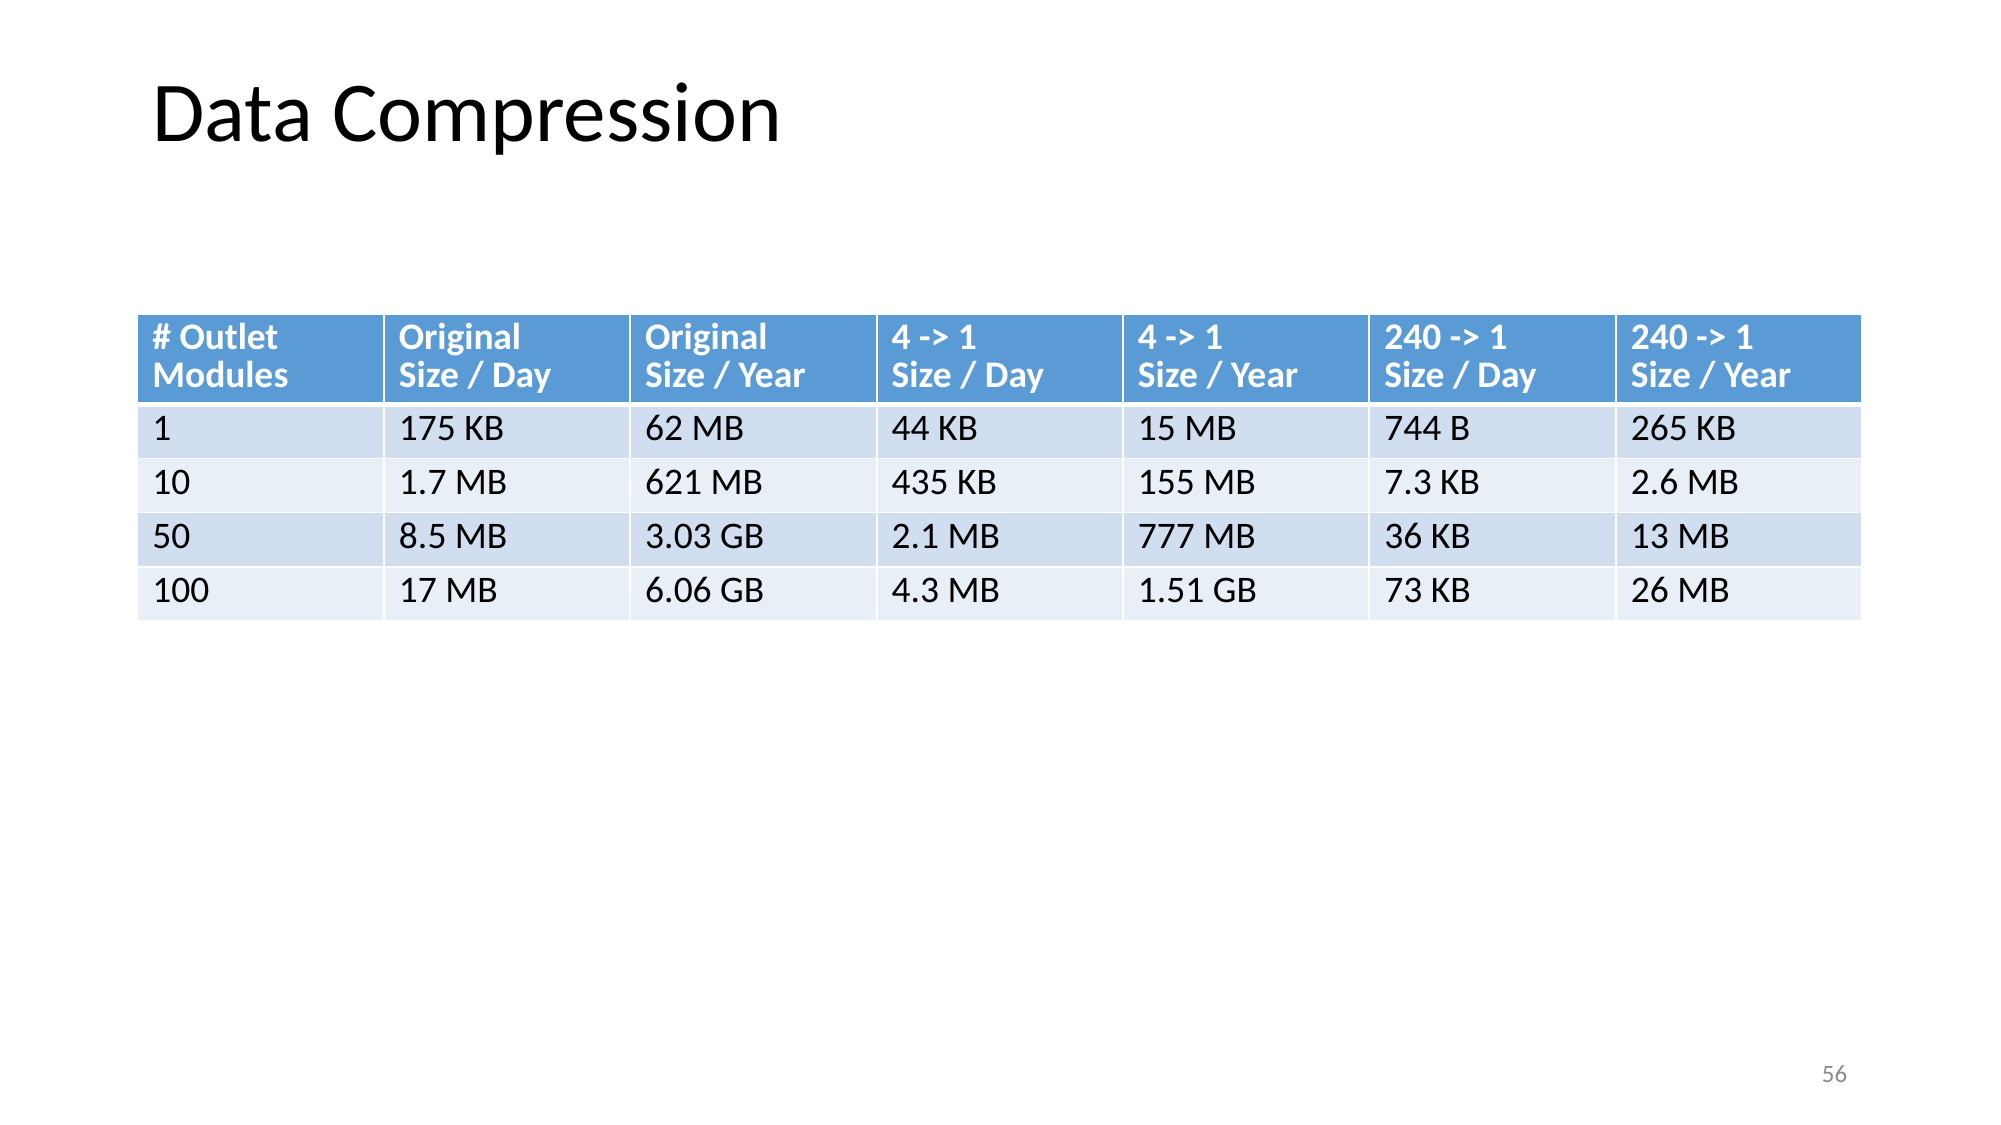

# Data Compression
| # Outlet Modules | Original Size / Day | Original Size / Year | 4 -> 1 Size / Day | 4 -> 1 Size / Year | 240 -> 1 Size / Day | 240 -> 1 Size / Year |
| --- | --- | --- | --- | --- | --- | --- |
| 1 | 175 KB | 62 MB | 44 KB | 15 MB | 744 B | 265 KB |
| 10 | 1.7 MB | 621 MB | 435 KB | 155 MB | 7.3 KB | 2.6 MB |
| 50 | 8.5 MB | 3.03 GB | 2.1 MB | 777 MB | 36 KB | 13 MB |
| 100 | 17 MB | 6.06 GB | 4.3 MB | 1.51 GB | 73 KB | 26 MB |
56